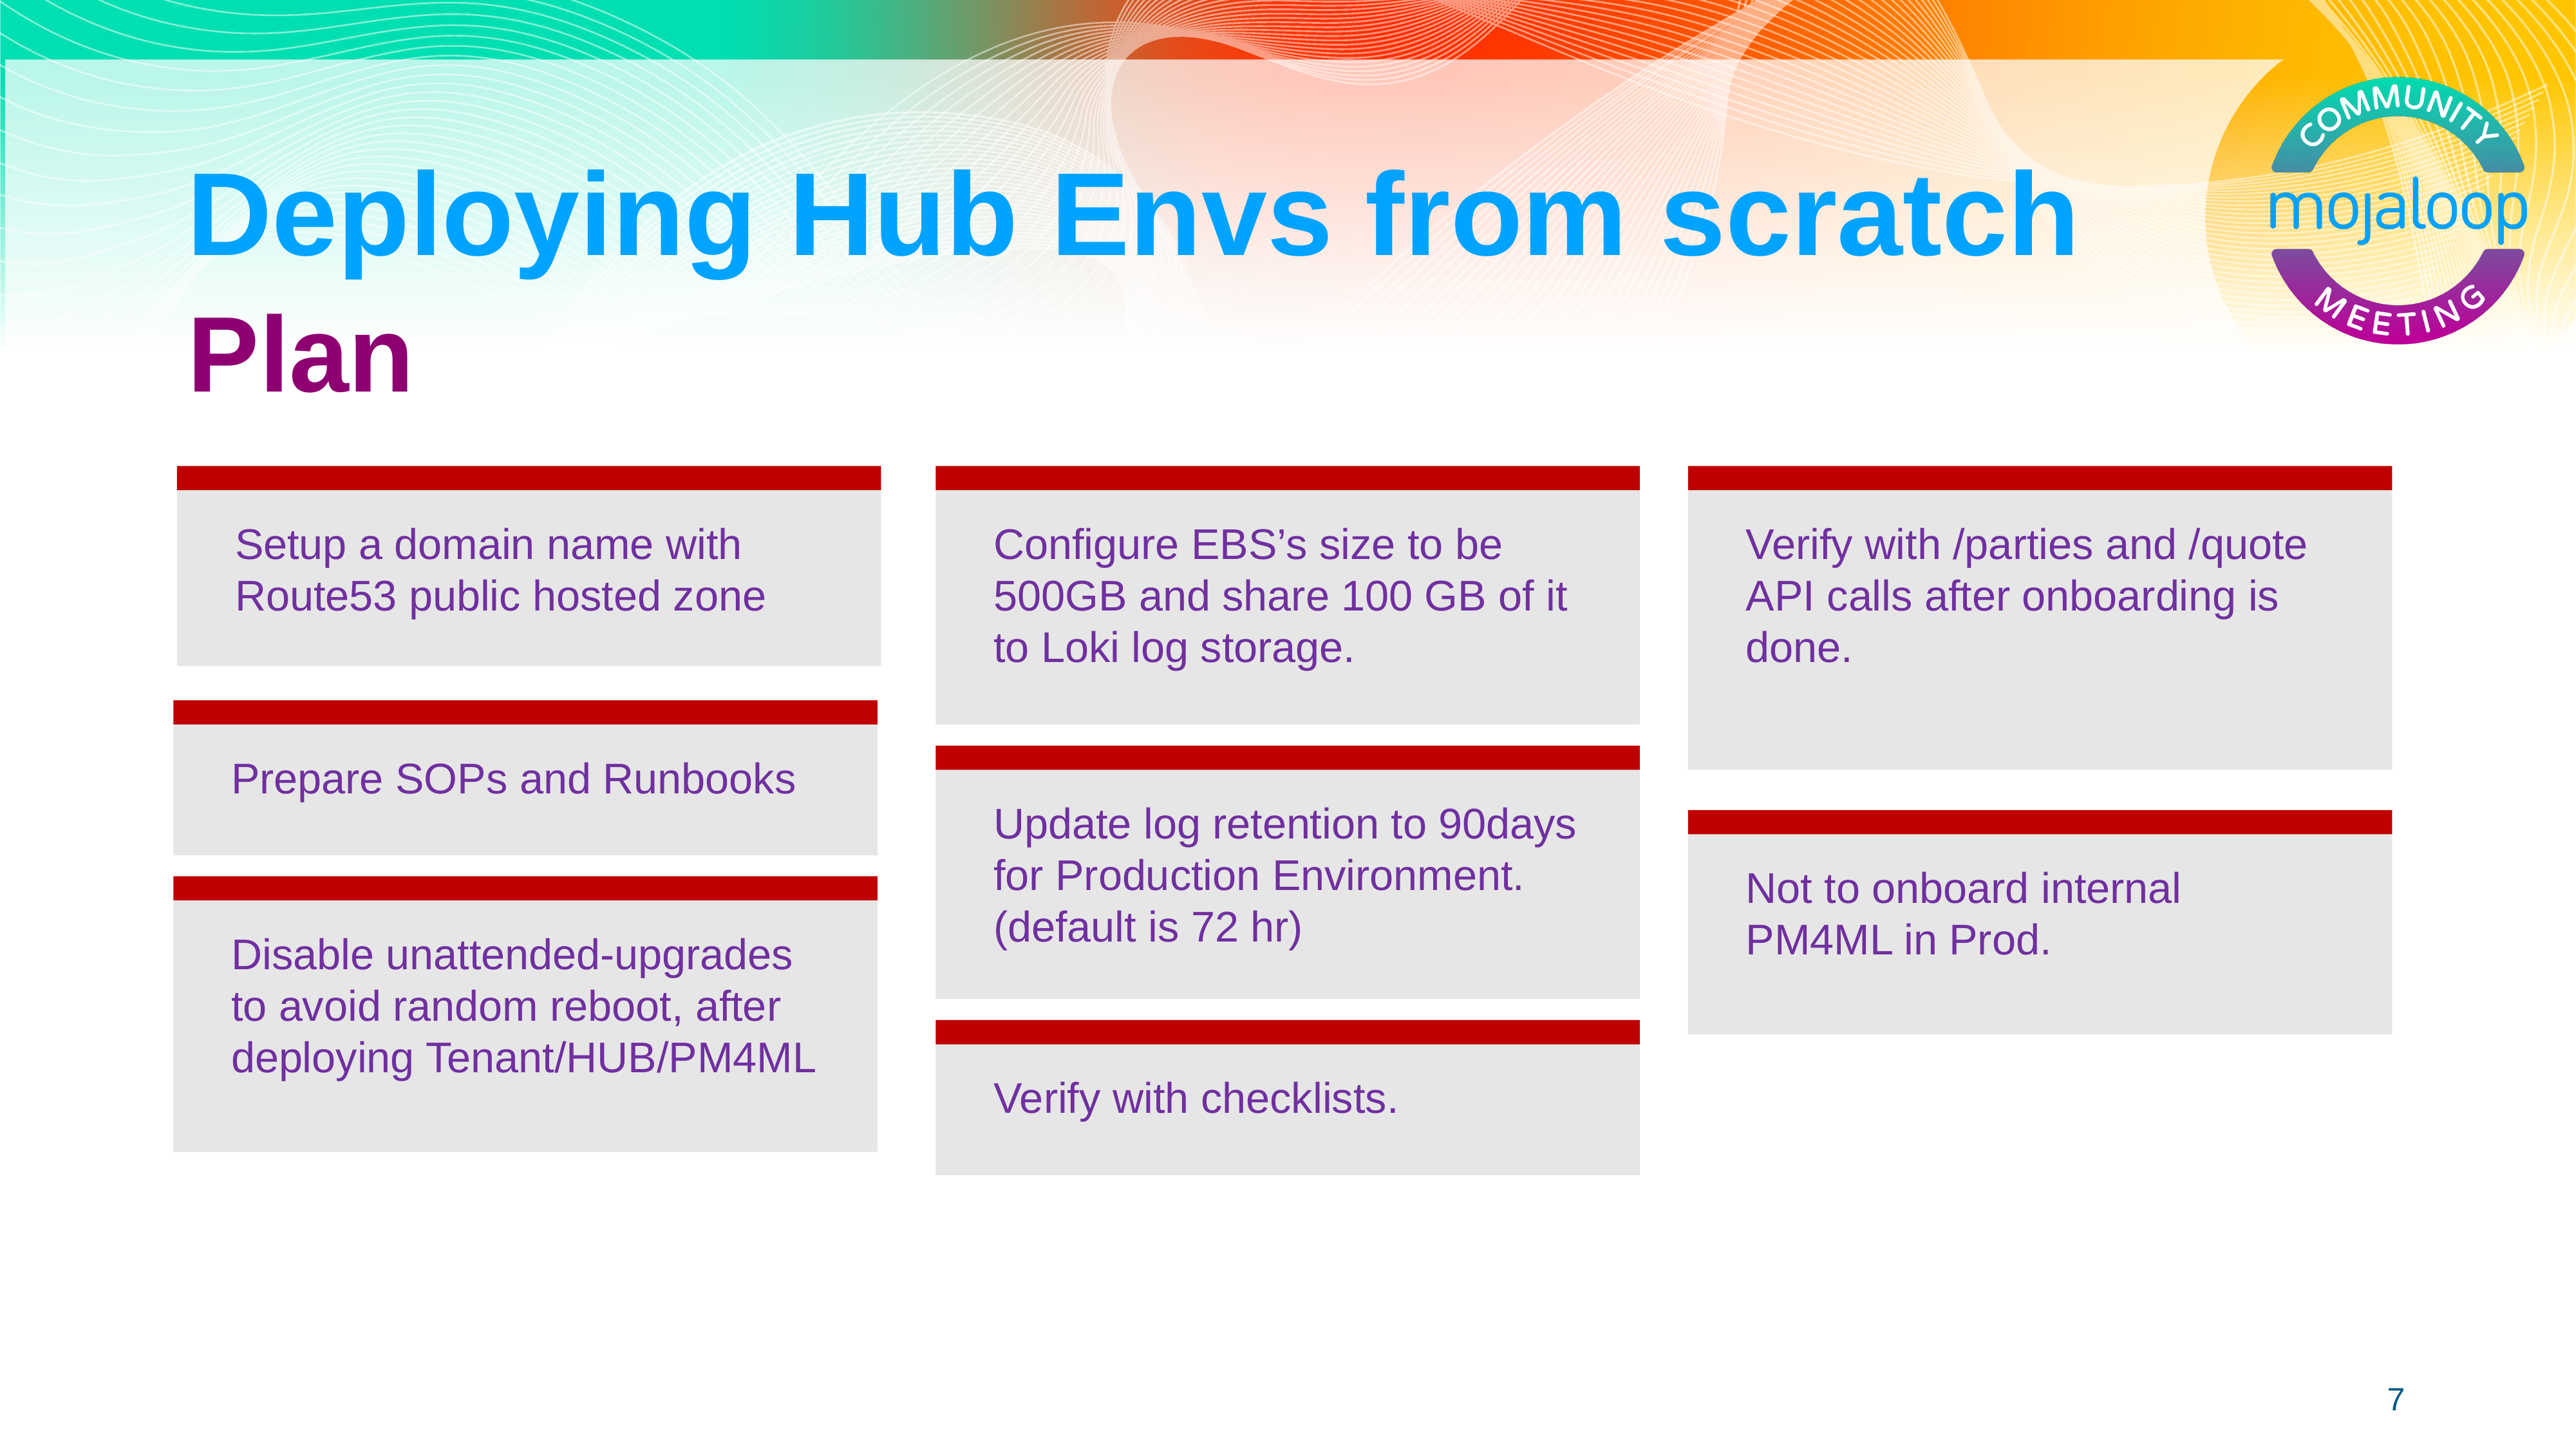

# Deploying Hub Envs from scratch
Plan

Setup a domain name with Route53 public hosted zone
Configure EBS’s size to be 500GB and share 100 GB of it to Loki log storage.
Verify with /parties and /quote API calls after onboarding is done.

Prepare SOPs and Runbooks
Update log retention to 90days for Production Environment. (default is 72 hr)

Not to onboard internal PM4ML in Prod.

Disable unattended-upgrades to avoid random reboot, after deploying Tenant/HUB/PM4ML

Verify with checklists.
7